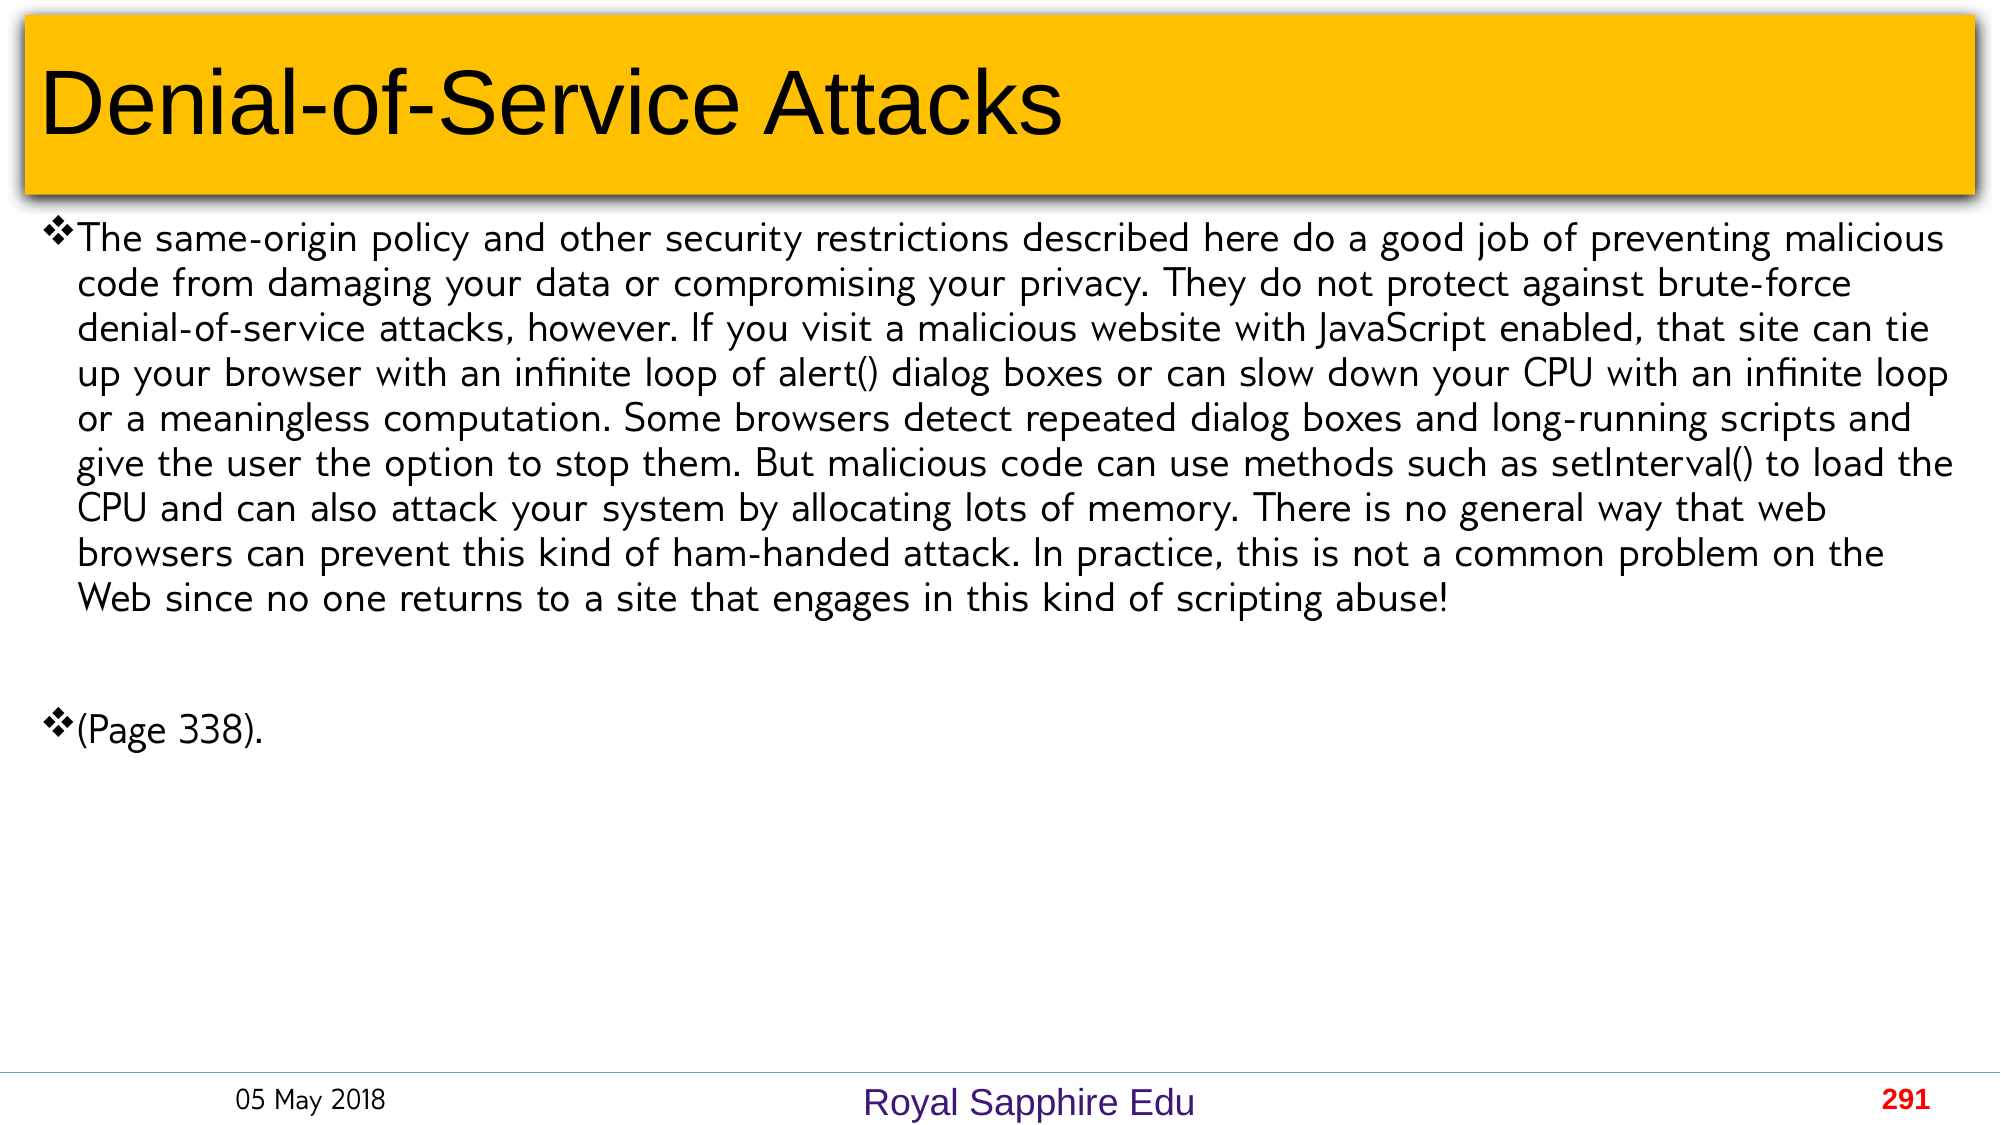

# Denial-of-Service Attacks
The same-origin policy and other security restrictions described here do a good job of preventing malicious code from damaging your data or compromising your privacy. They do not protect against brute-force denial-of-service attacks, however. If you visit a malicious website with JavaScript enabled, that site can tie up your browser with an infinite loop of alert() dialog boxes or can slow down your CPU with an infinite loop or a meaningless computation. Some browsers detect repeated dialog boxes and long-running scripts and give the user the option to stop them. But malicious code can use methods such as setInterval() to load the CPU and can also attack your system by allocating lots of memory. There is no general way that web browsers can prevent this kind of ham-handed attack. In practice, this is not a common problem on the Web since no one returns to a site that engages in this kind of scripting abuse!

(Page 338).
05 May 2018
291